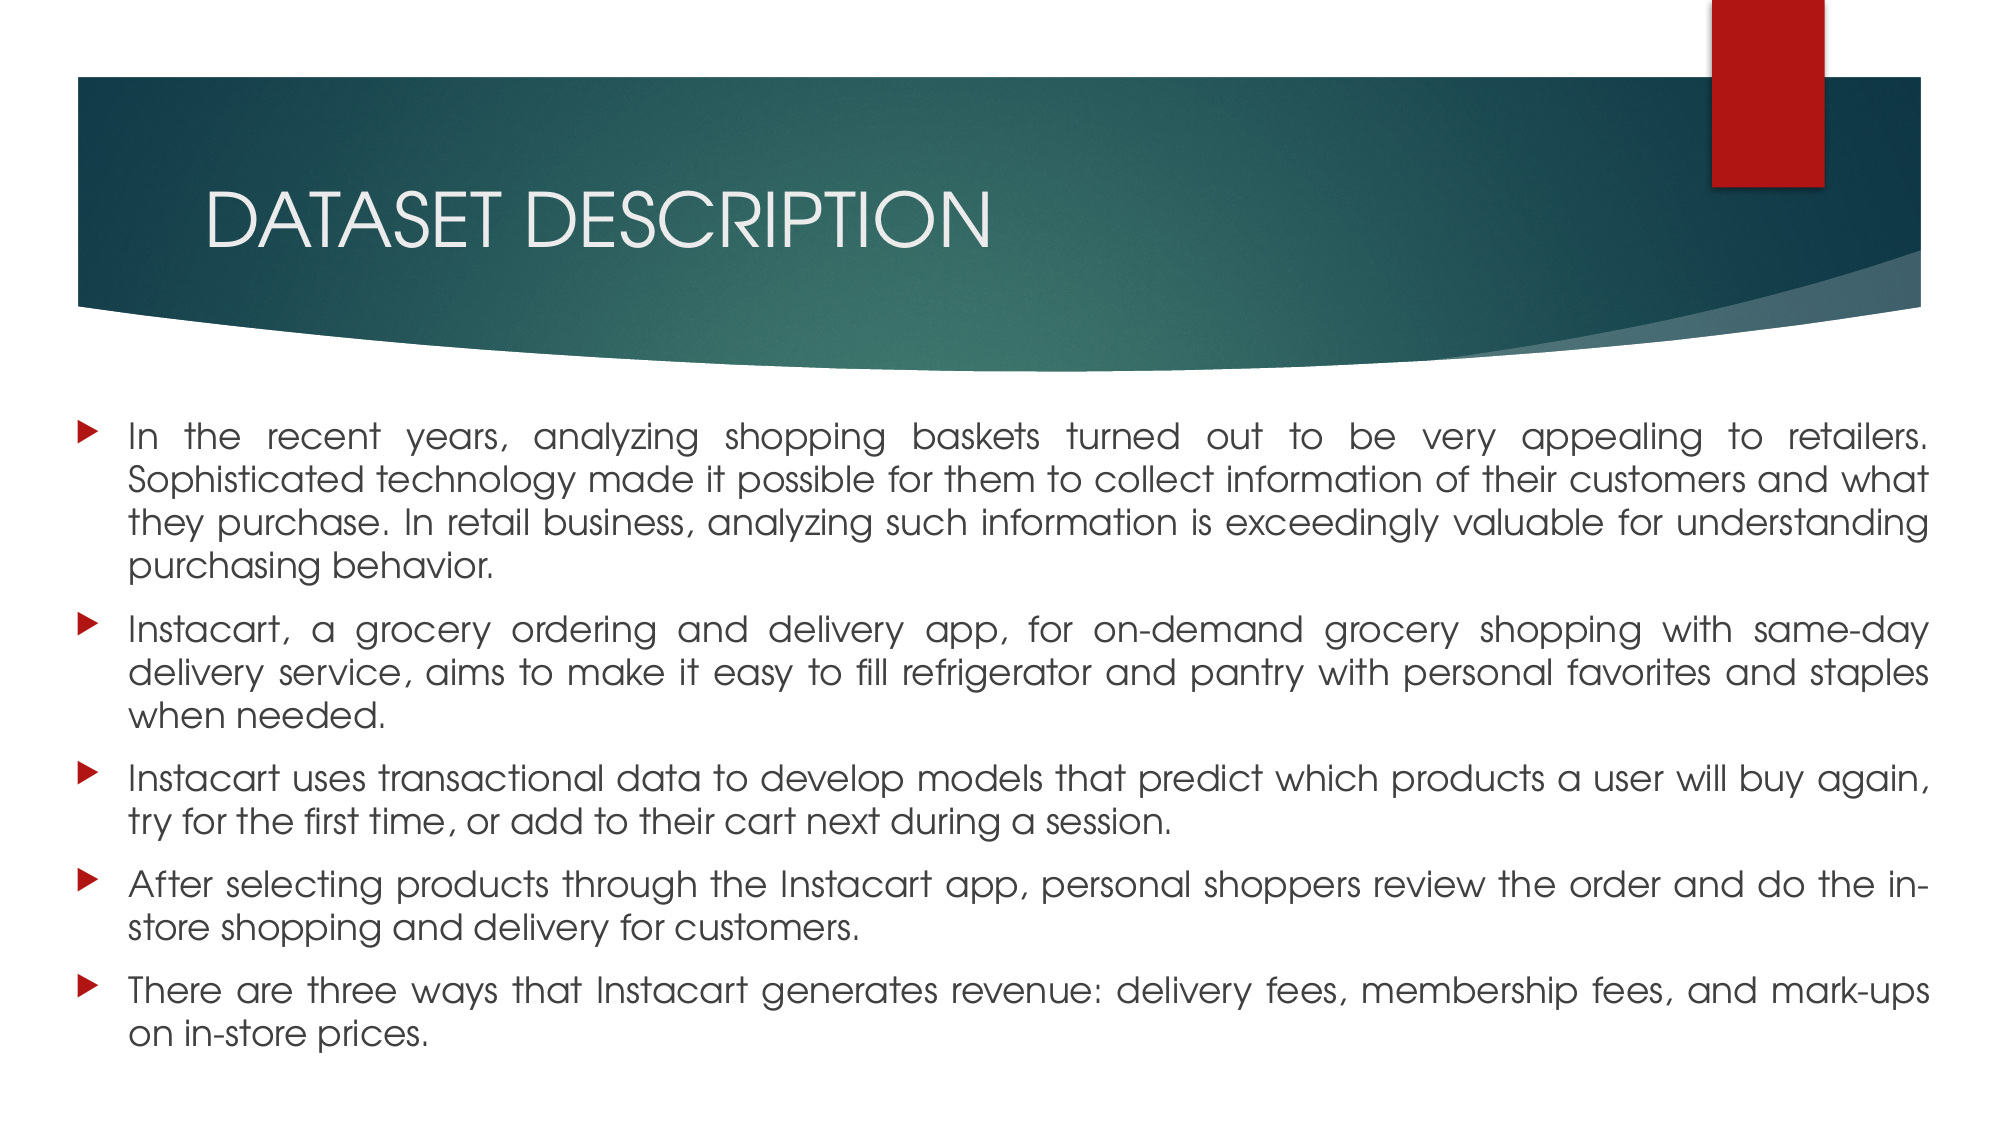

# DATASET DESCRIPTION
In the recent years, analyzing shopping baskets turned out to be very appealing to retailers. Sophisticated technology made it possible for them to collect information of their customers and what they purchase. In retail business, analyzing such information is exceedingly valuable for understanding purchasing behavior.
Instacart, a grocery ordering and delivery app, for on-demand grocery shopping with same-day delivery service, aims to make it easy to fill refrigerator and pantry with personal favorites and staples when needed.
Instacart uses transactional data to develop models that predict which products a user will buy again, try for the first time, or add to their cart next during a session.
After selecting products through the Instacart app, personal shoppers review the order and do the in-store shopping and delivery for customers.
There are three ways that Instacart generates revenue: delivery fees, membership fees, and mark-ups on in-store prices.